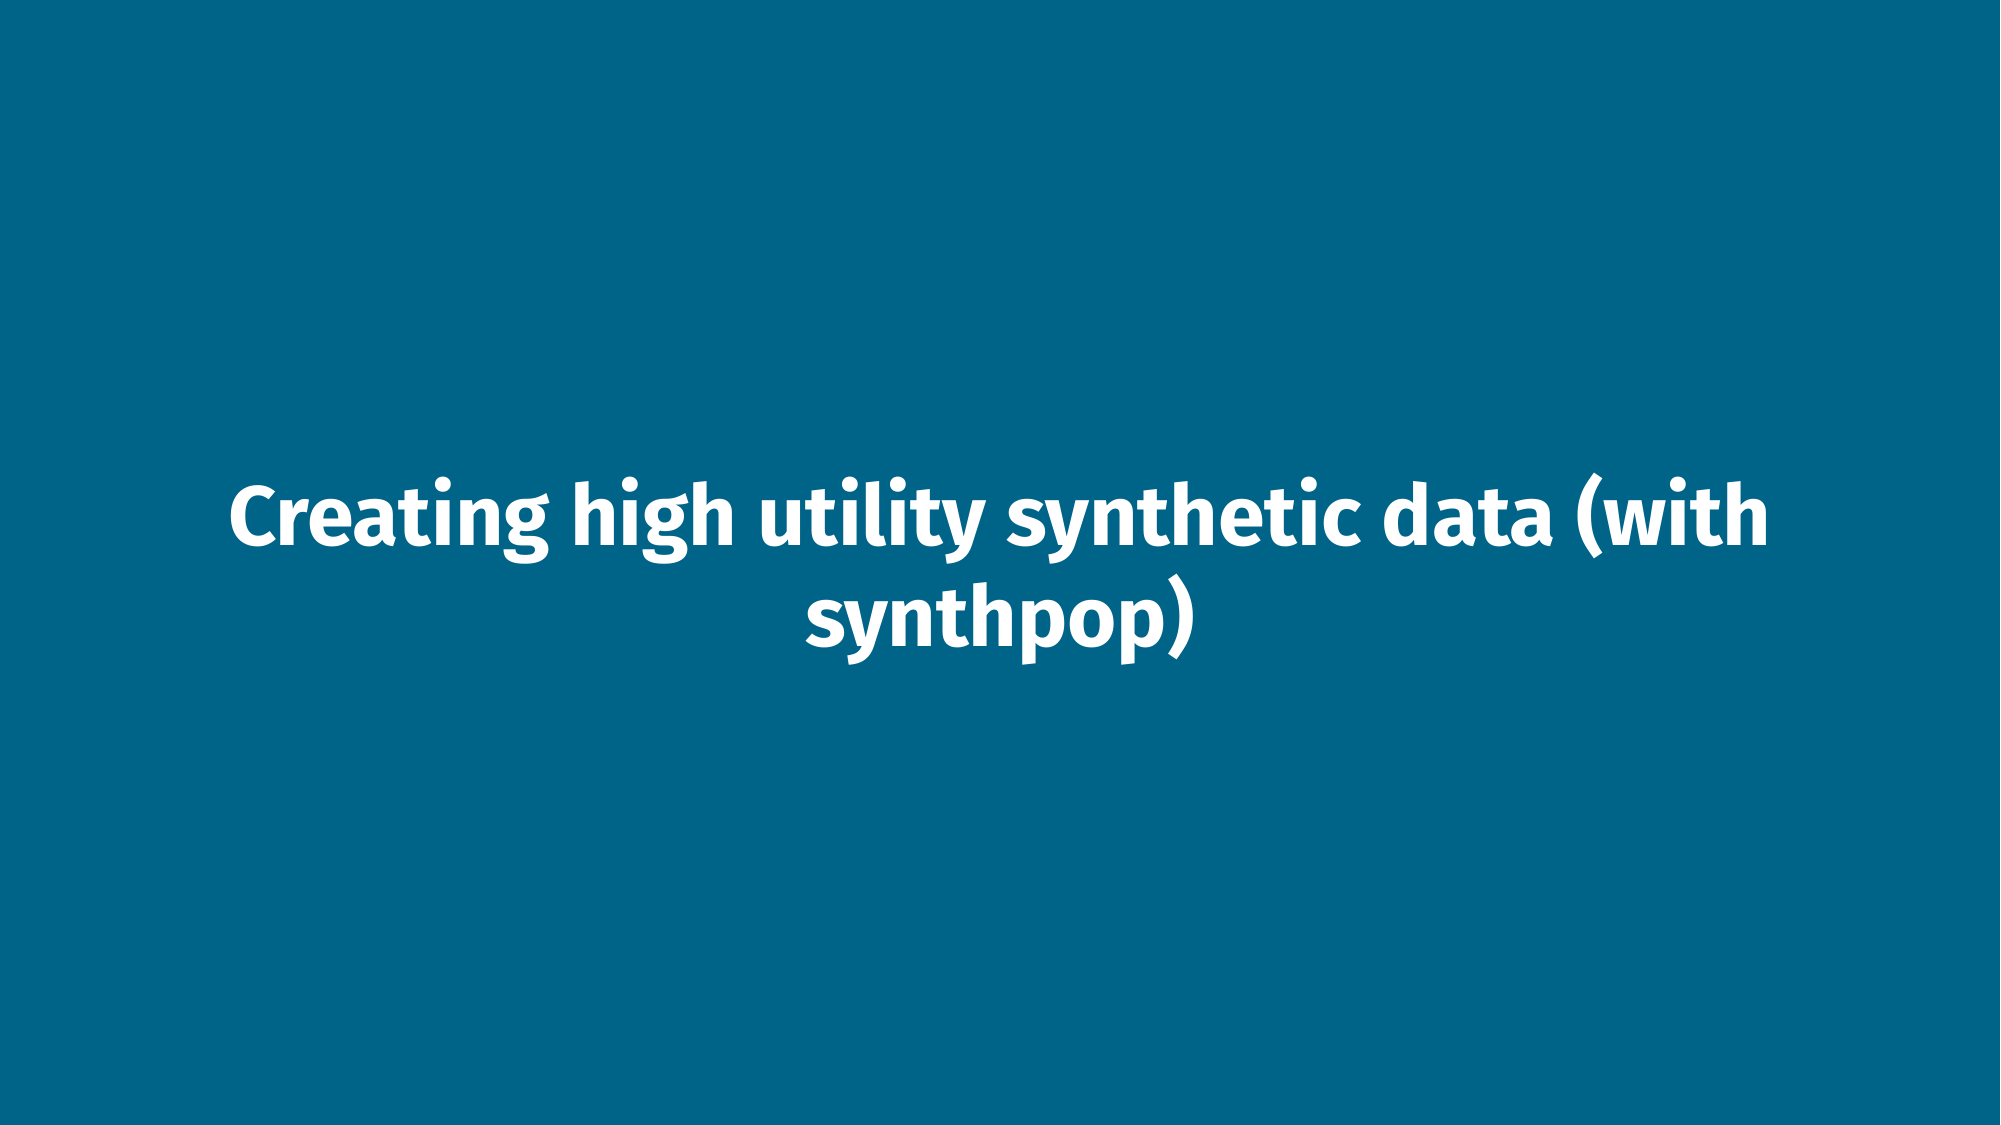

# Creating high utility synthetic data (with synthpop)